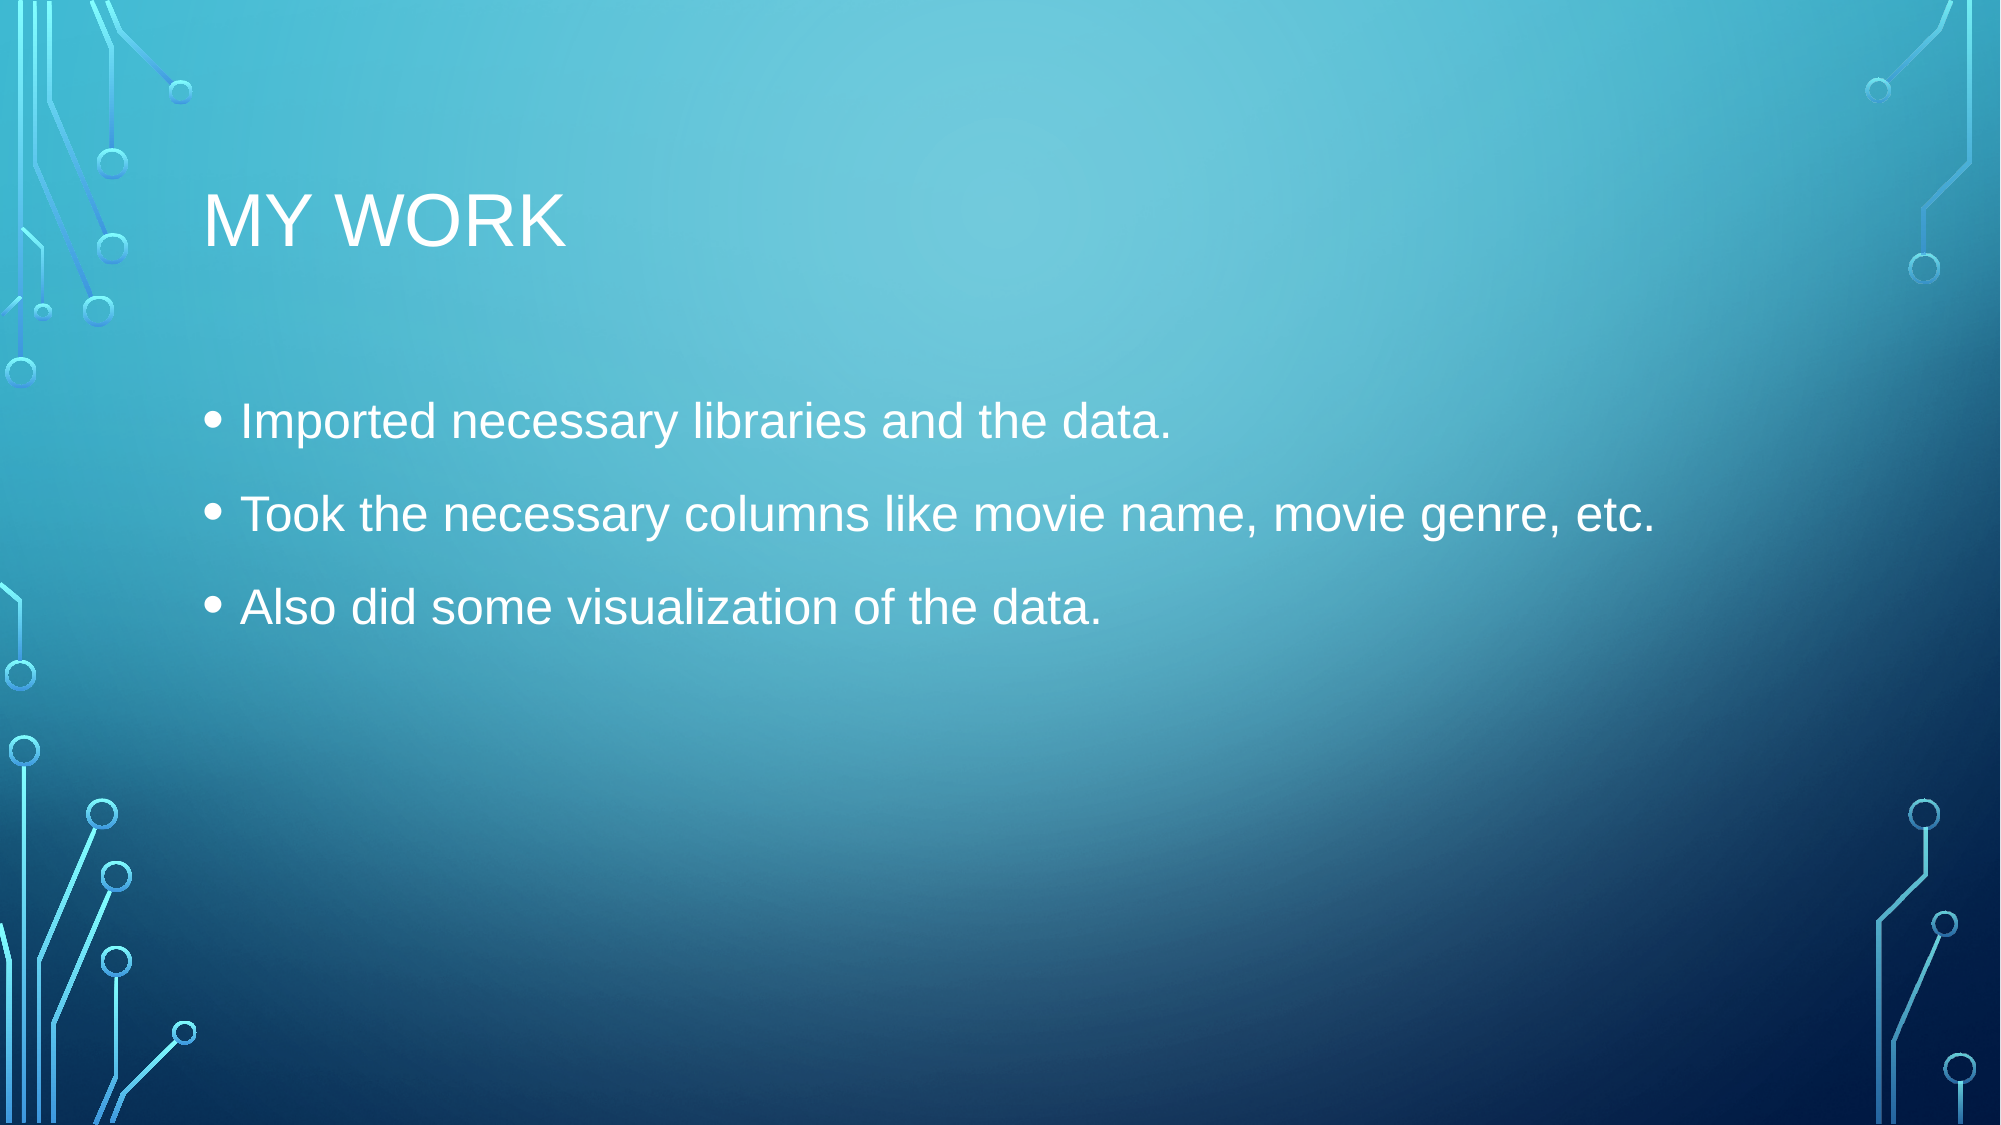

# My work
Imported necessary libraries and the data.
Took the necessary columns like movie name, movie genre, etc.
Also did some visualization of the data.